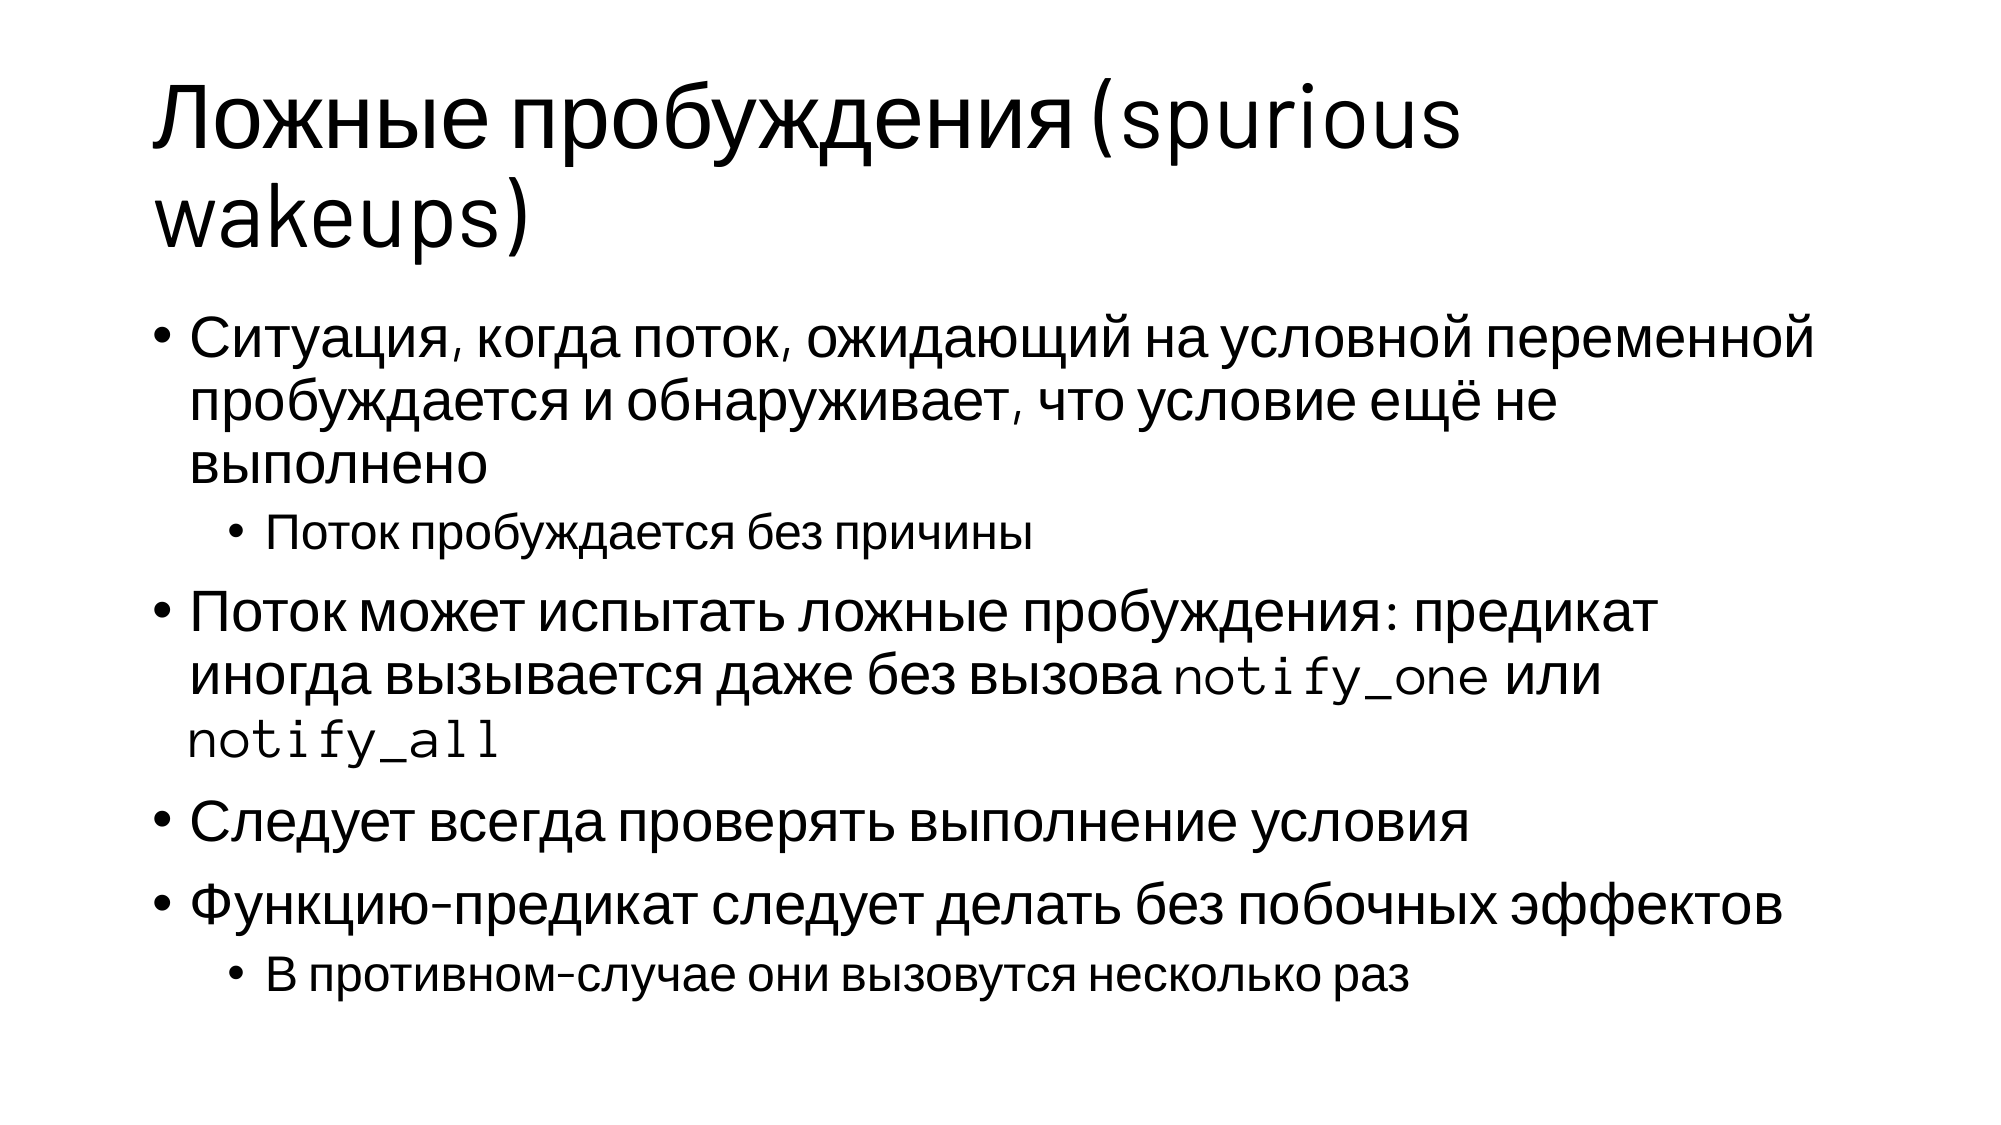

# Ложные пробуждения (spurious wakeups)
Ситуация, когда поток, ожидающий на условной переменной пробуждается и обнаруживает, что условие ещё не выполнено
Поток пробуждается без причины
Поток может испытать ложные пробуждения: предикат иногда вызывается даже без вызова notify_one или notify_all
Следует всегда проверять выполнение условия
Функцию-предикат следует делать без побочных эффектов
В противном-случае они вызовутся несколько раз